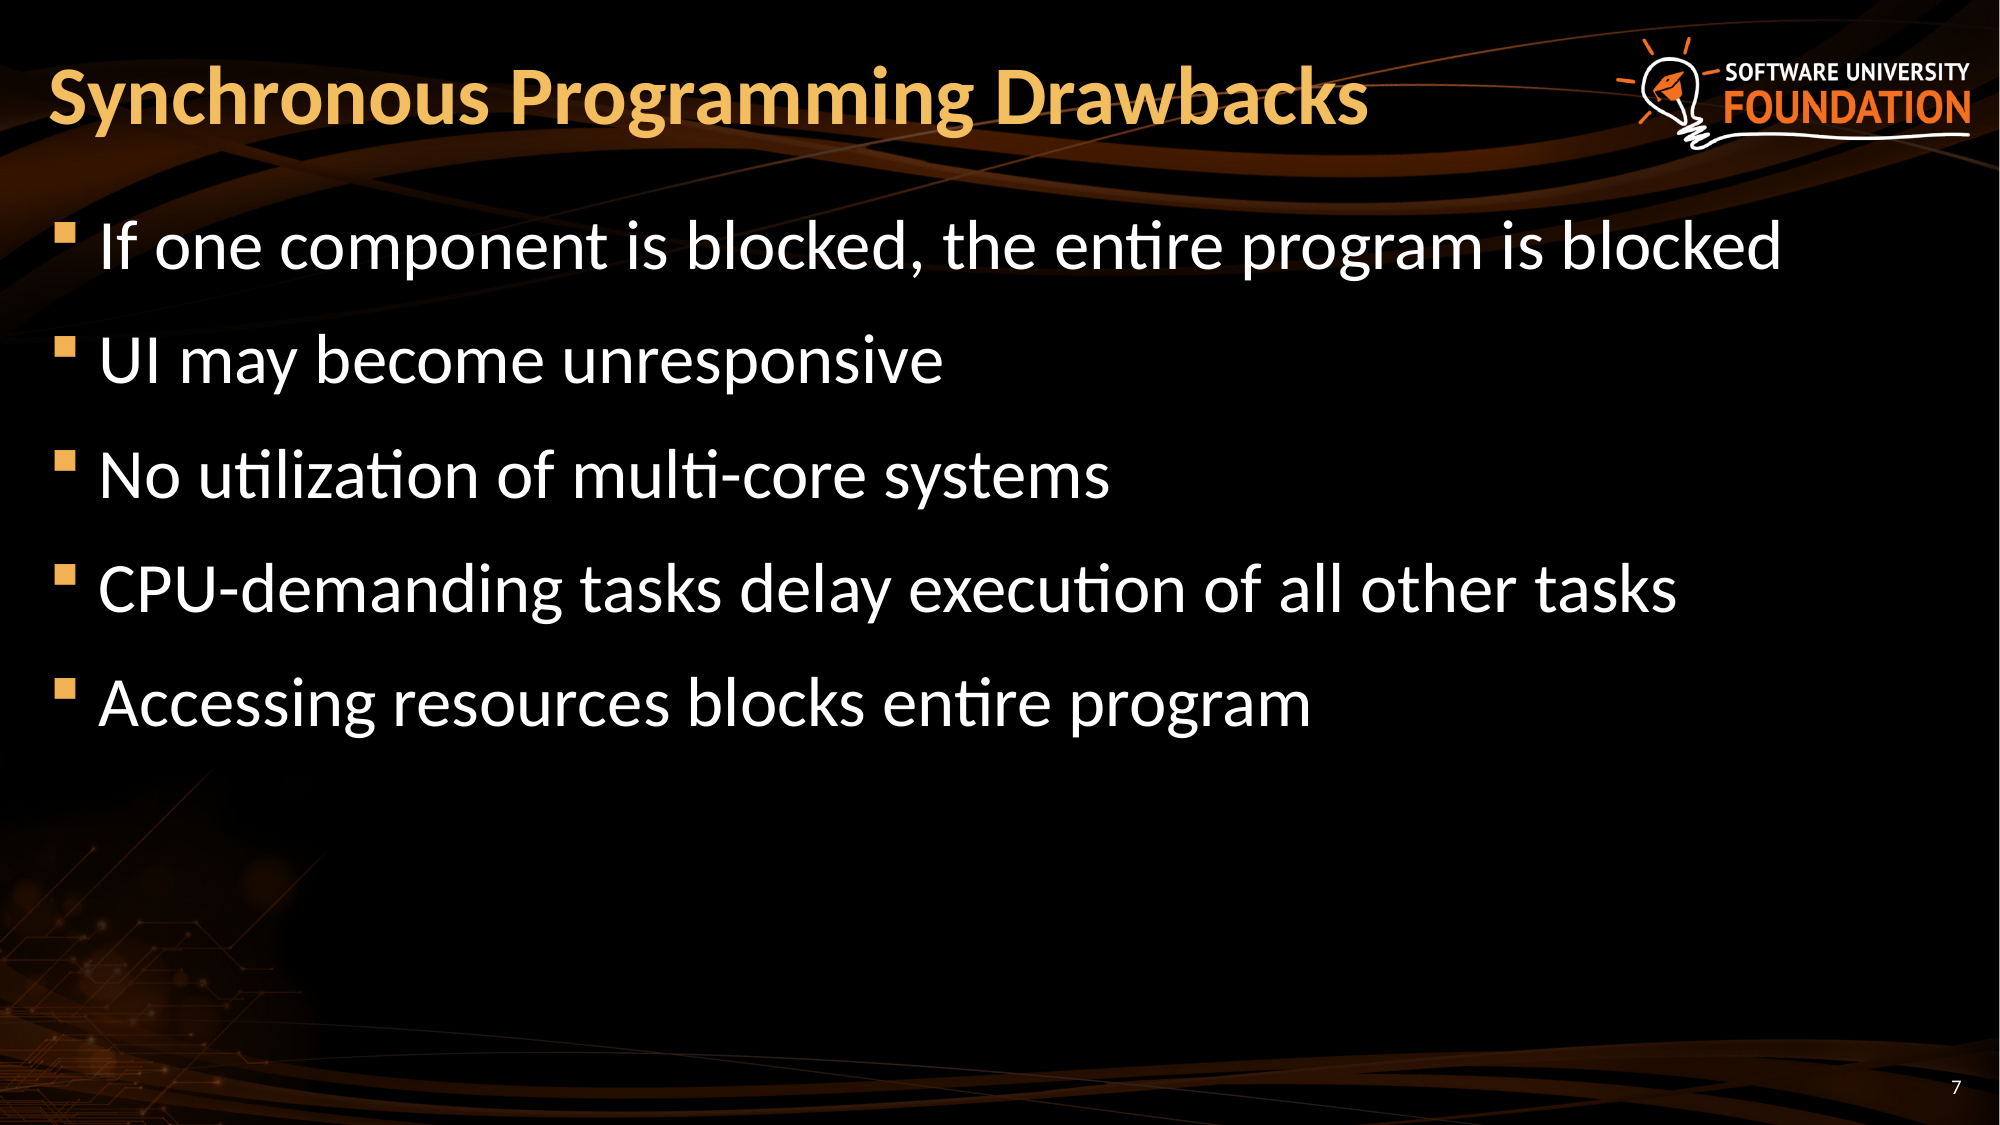

# Synchronous Programming Drawbacks
If one component is blocked, the entire program is blocked
UI may become unresponsive
No utilization of multi-core systems
CPU-demanding tasks delay execution of all other tasks
Accessing resources blocks entire program

7